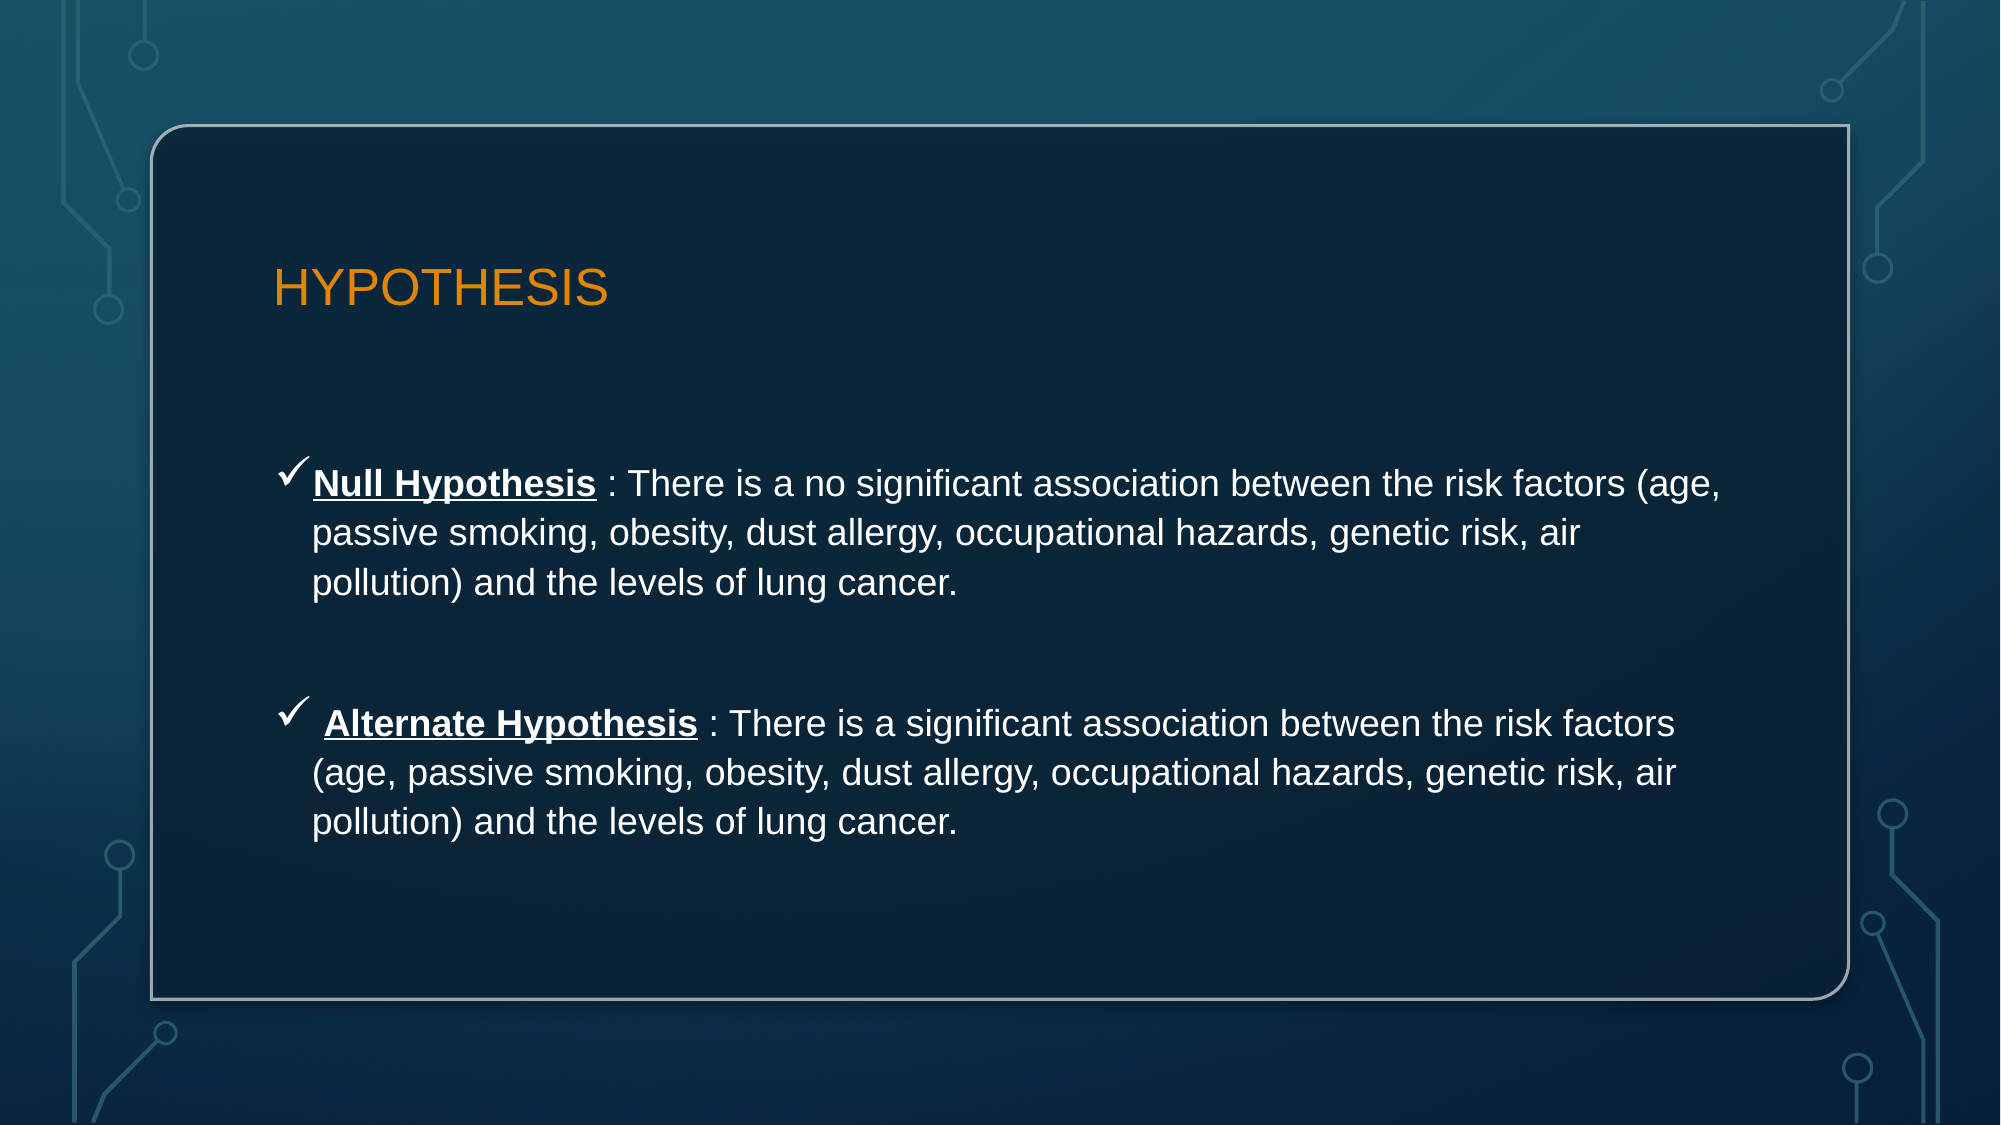

# Hypothesis
Null Hypothesis : There is a no significant association between the risk factors (age, passive smoking, obesity, dust allergy, occupational hazards, genetic risk, air pollution) and the levels of lung cancer.

 Alternate Hypothesis : There is a significant association between the risk factors (age, passive smoking, obesity, dust allergy, occupational hazards, genetic risk, air pollution) and the levels of lung cancer.